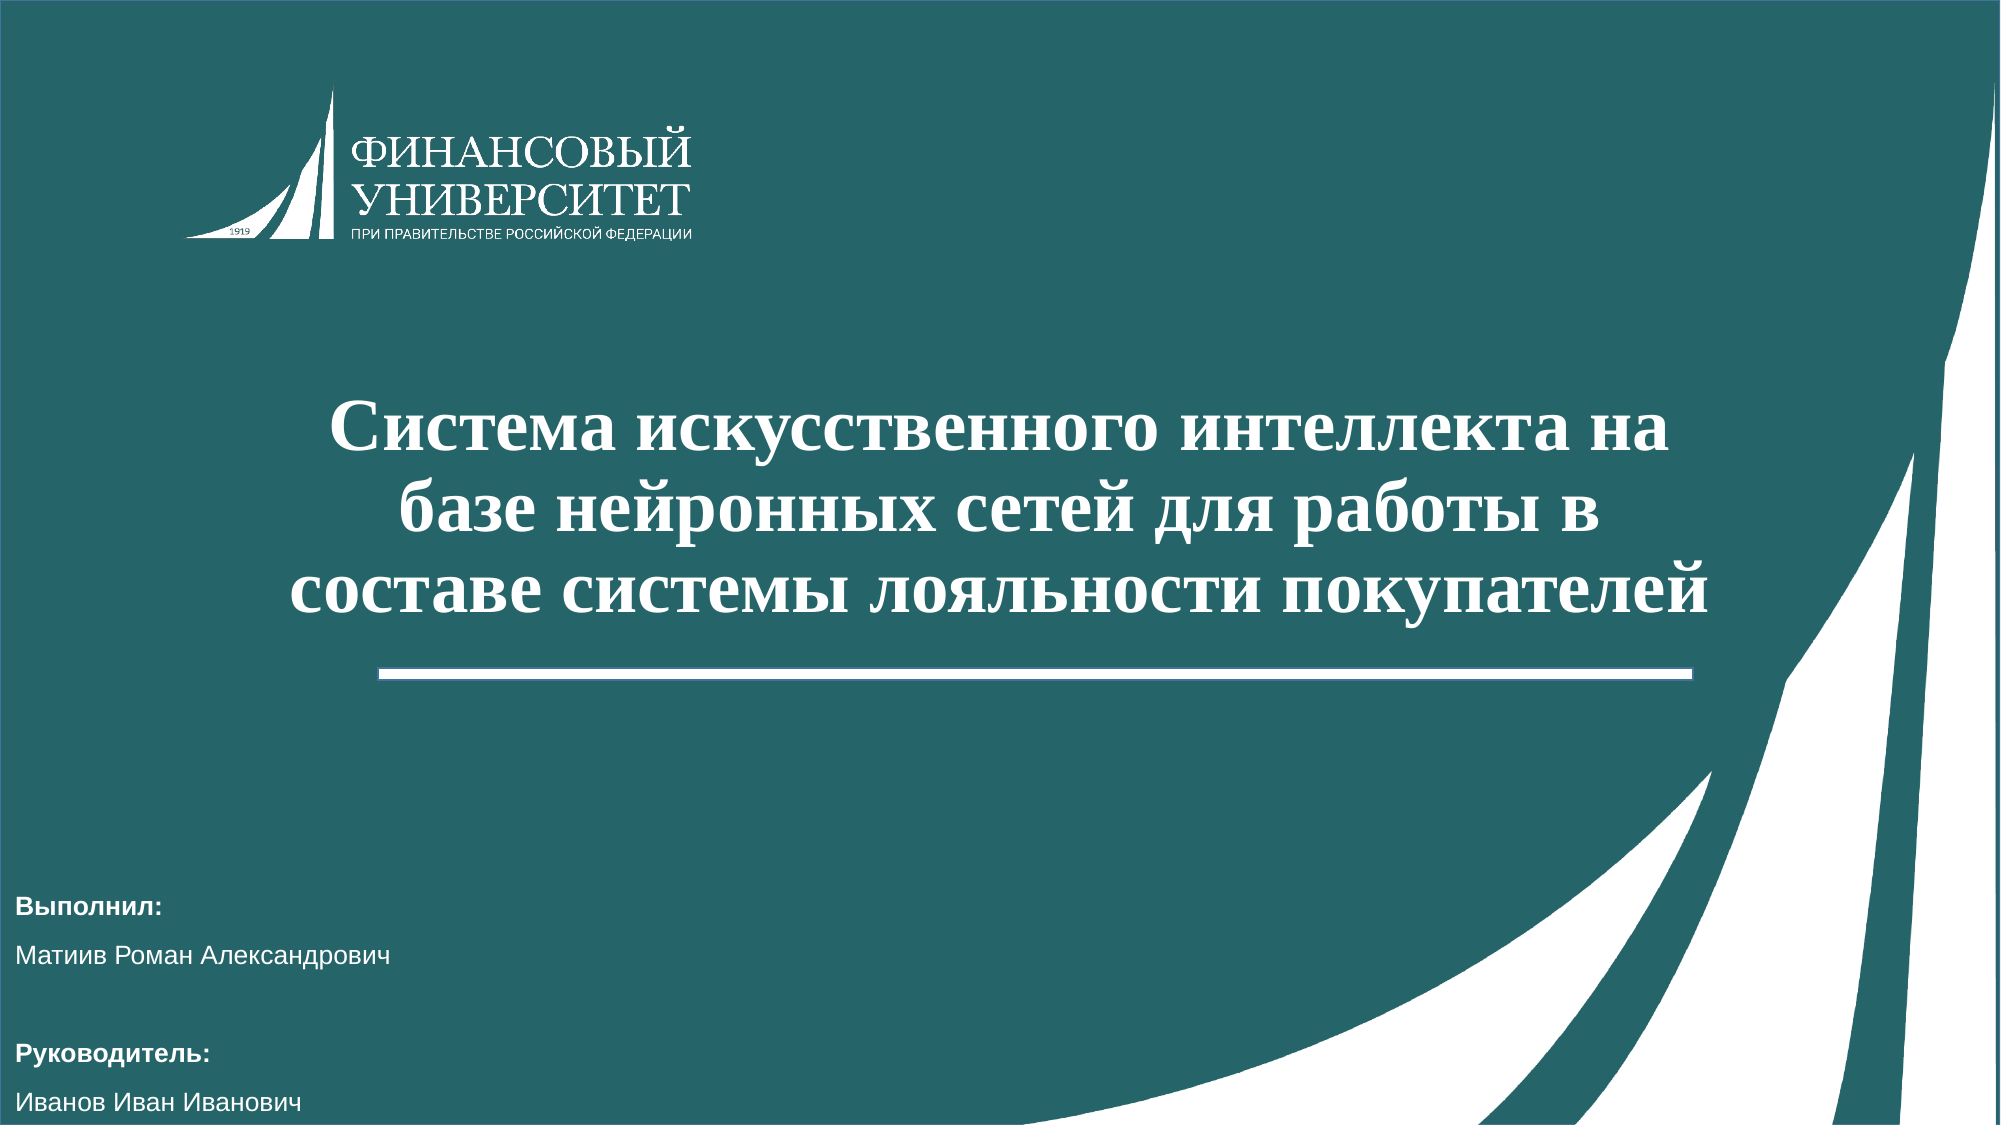

# Система искусственного интеллекта на базе нейронных сетей для работы в составе системы лояльности покупателей
Выполнил:
Матиив Роман Александрович

Руководитель:
Иванов Иван Иванович